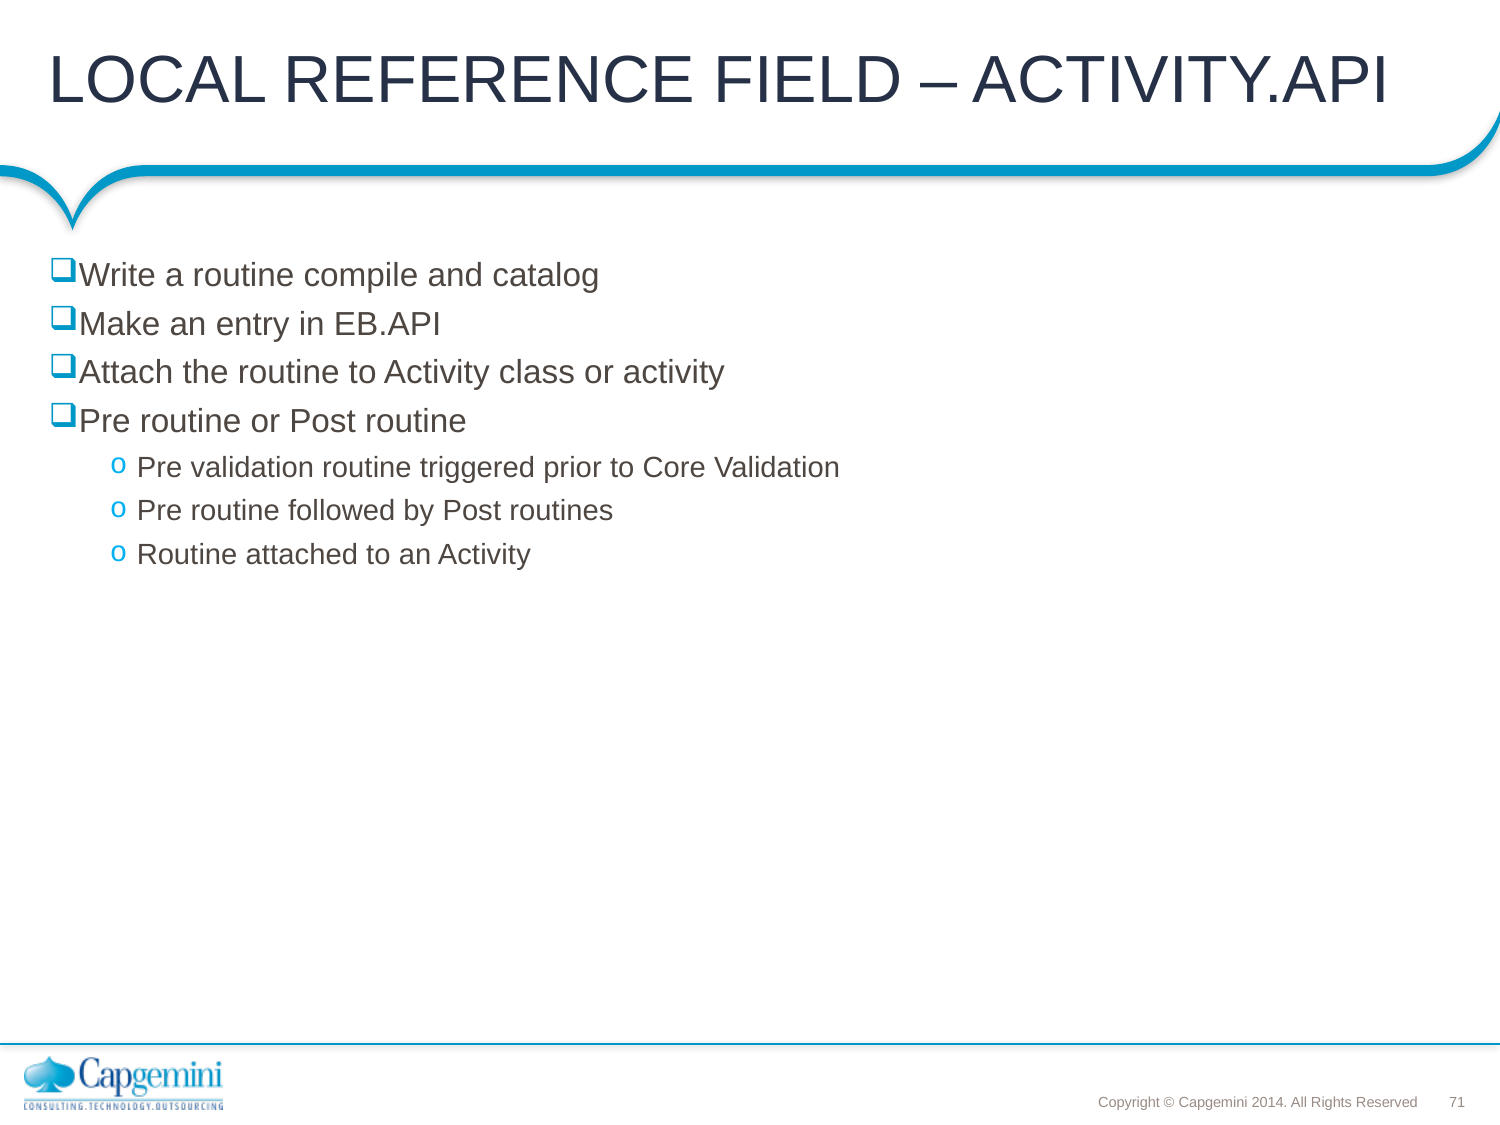

# LOCAL REFERENCE FIELD – ACTIVITY.API
Write a routine compile and catalog
Make an entry in EB.API
Attach the routine to Activity class or activity
Pre routine or Post routine
Pre validation routine triggered prior to Core Validation
Pre routine followed by Post routines
Routine attached to an Activity